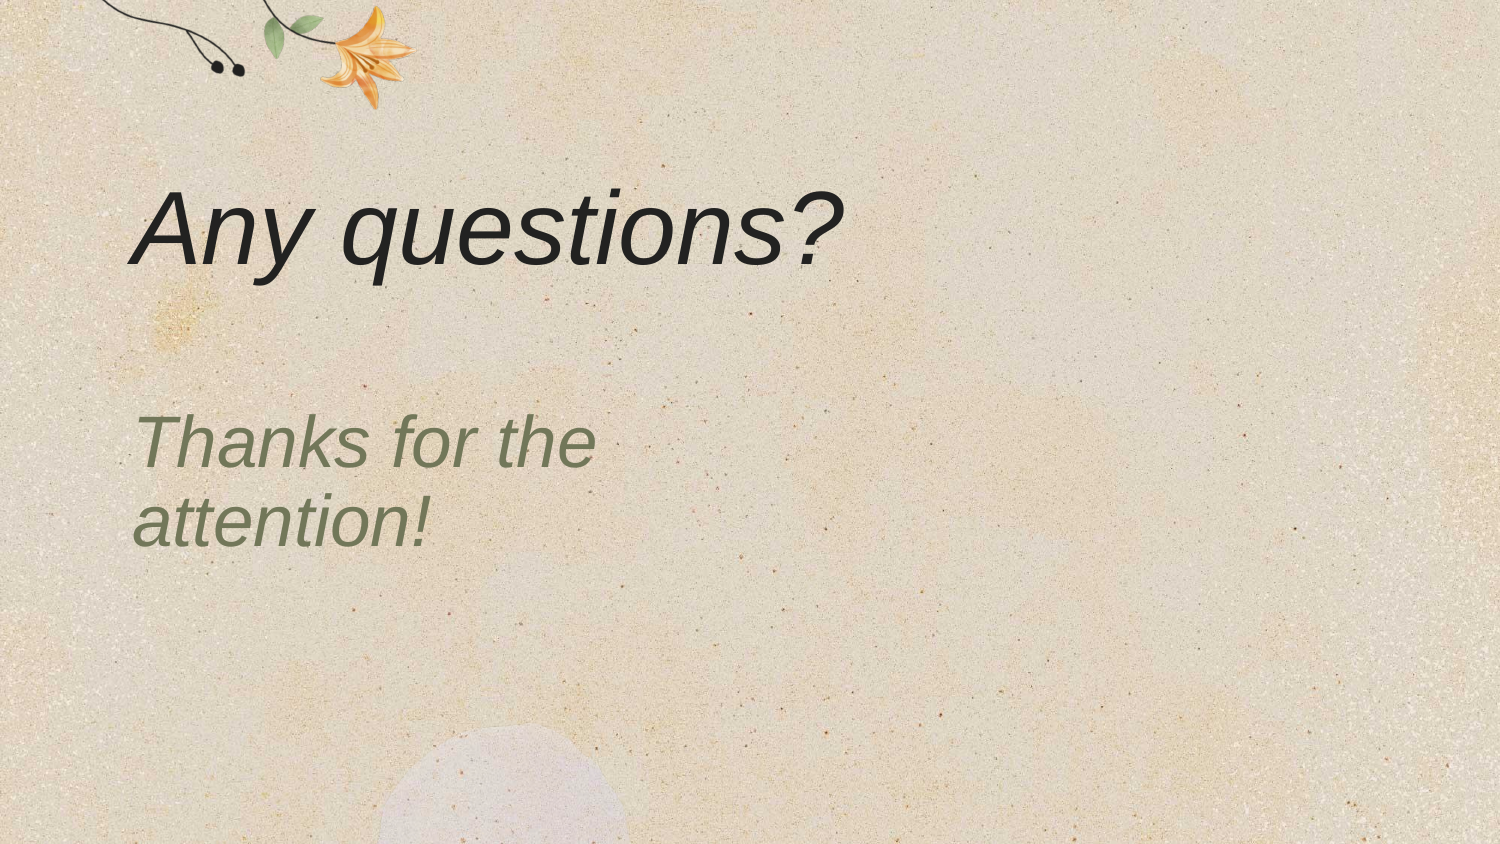

# Any questions?
Thanks for the attention!